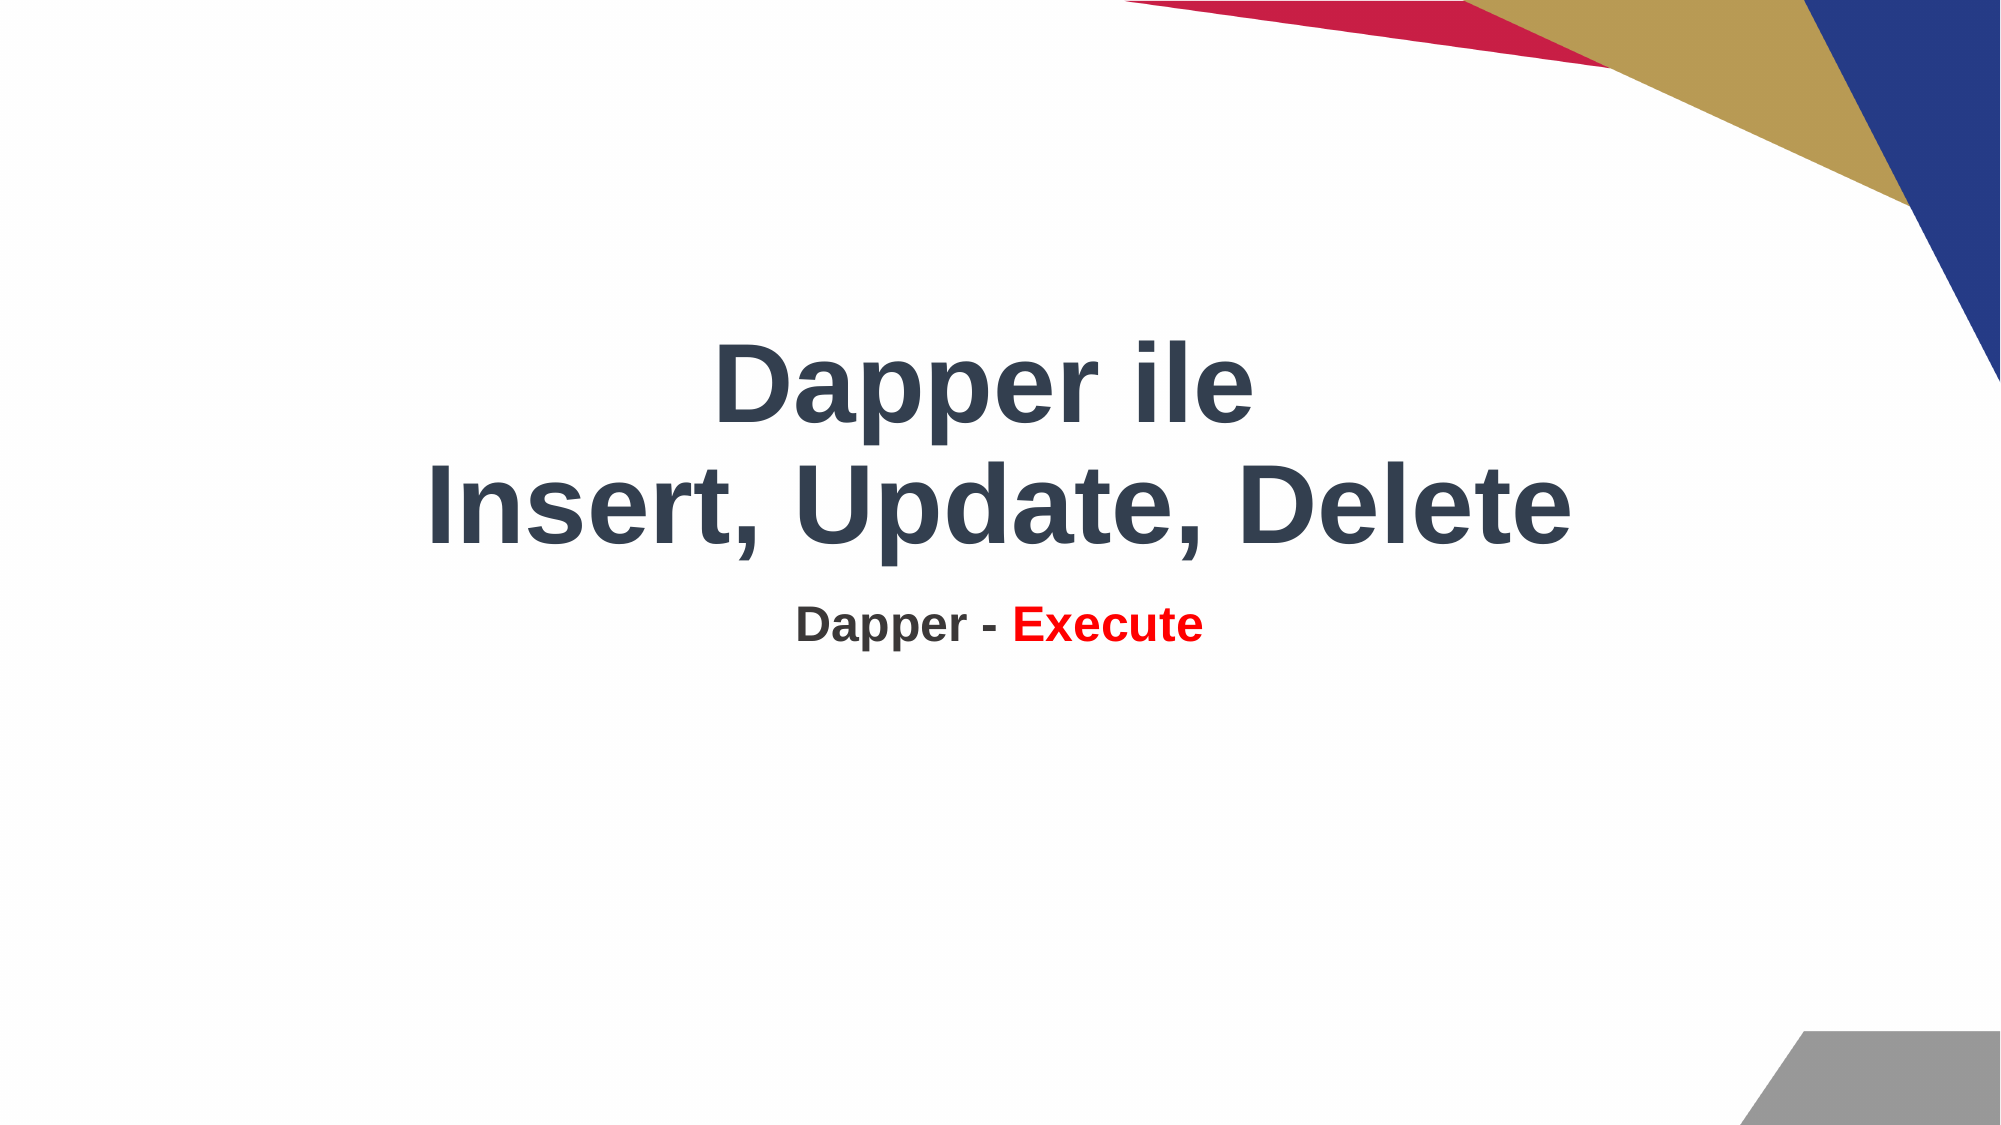

# Dapper ile Insert, Update, Delete
Dapper - Execute